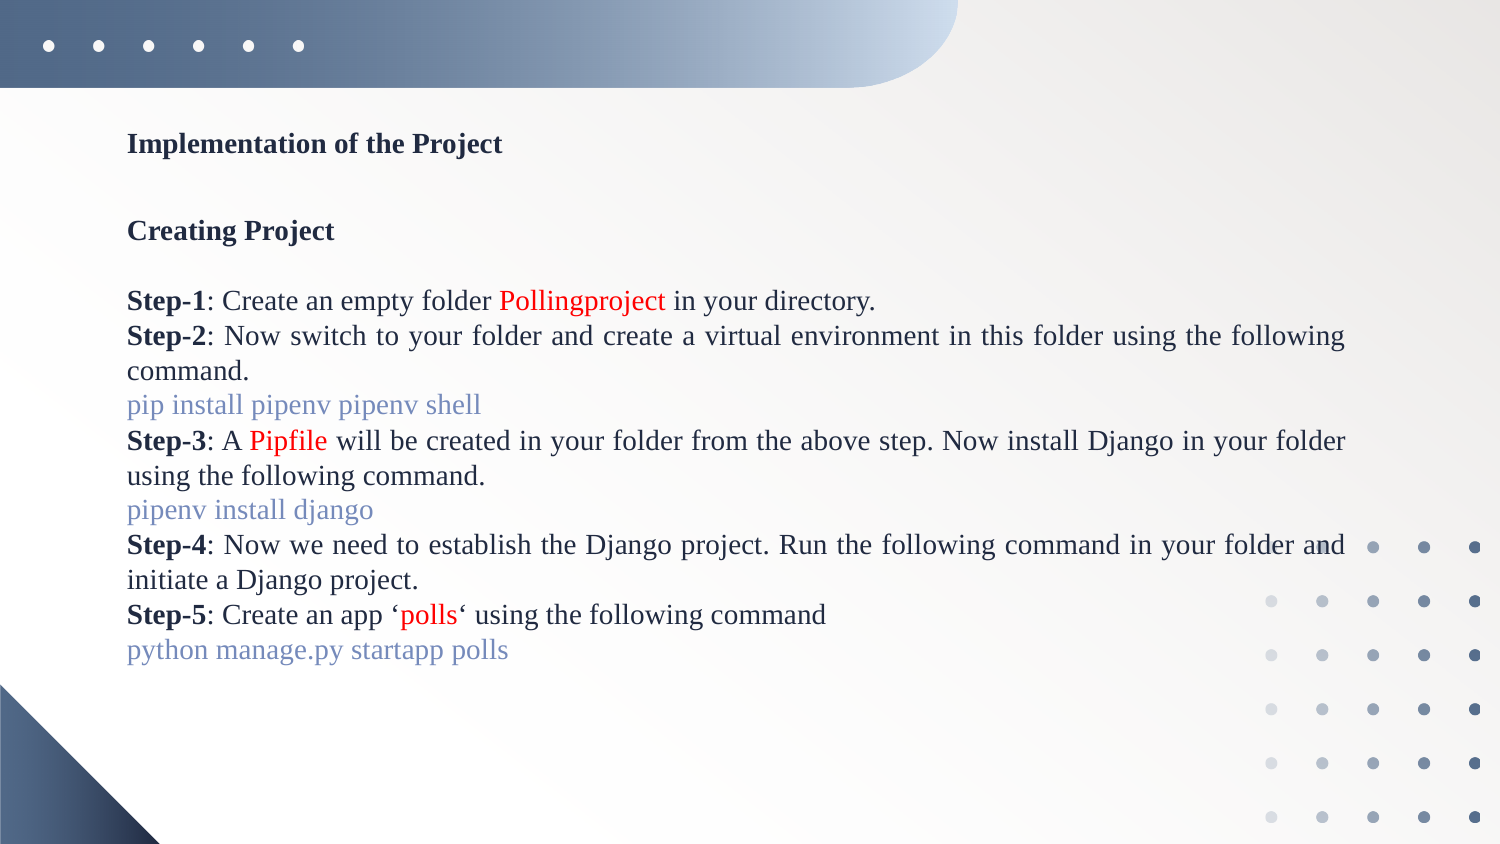

# Implementation of the Project
Creating Project

Step-1: Create an empty folder Pollingproject in your directory.
Step-2: Now switch to your folder and create a virtual environment in this folder using the following command.
pip install pipenv pipenv shell
Step-3: A Pipfile will be created in your folder from the above step. Now install Django in your folder using the following command.
pipenv install django
Step-4: Now we need to establish the Django project. Run the following command in your folder and initiate a Django project.
Step-5: Create an app ‘polls‘ using the following command
python manage.py startapp polls